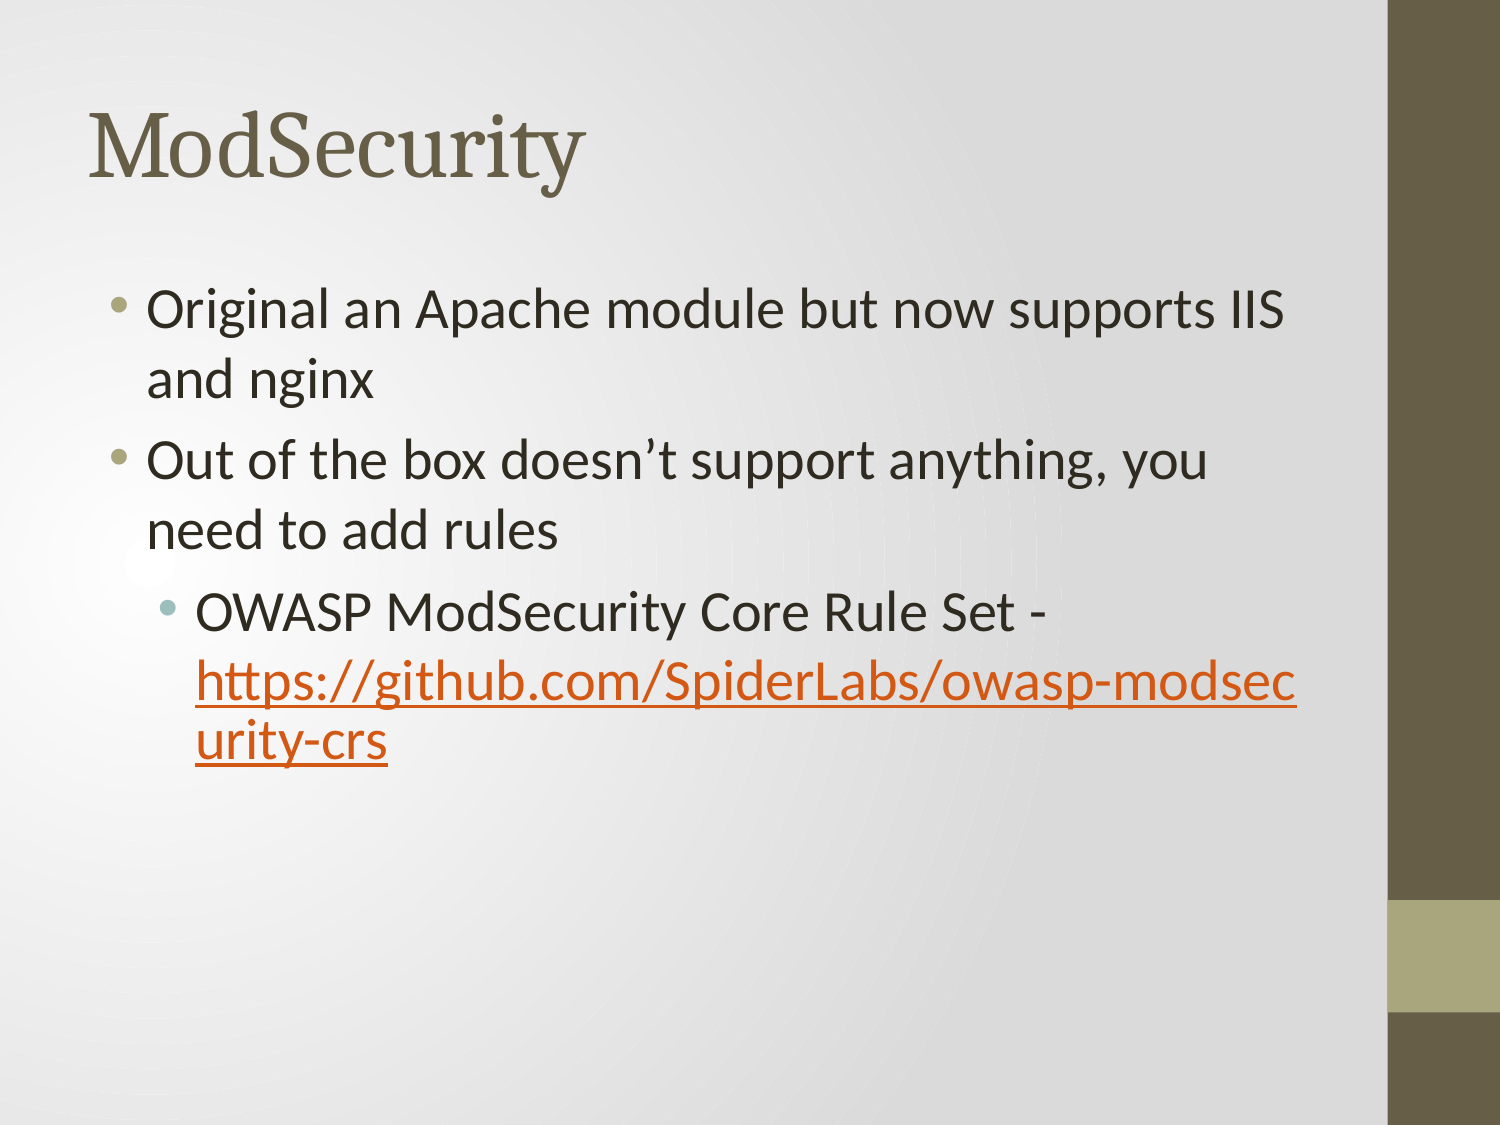

# ModSecurity
Original an Apache module but now supports IIS and nginx
Out of the box doesn’t support anything, you need to add rules
OWASP ModSecurity Core Rule Set - https://github.com/SpiderLabs/owasp-modsecurity-crs